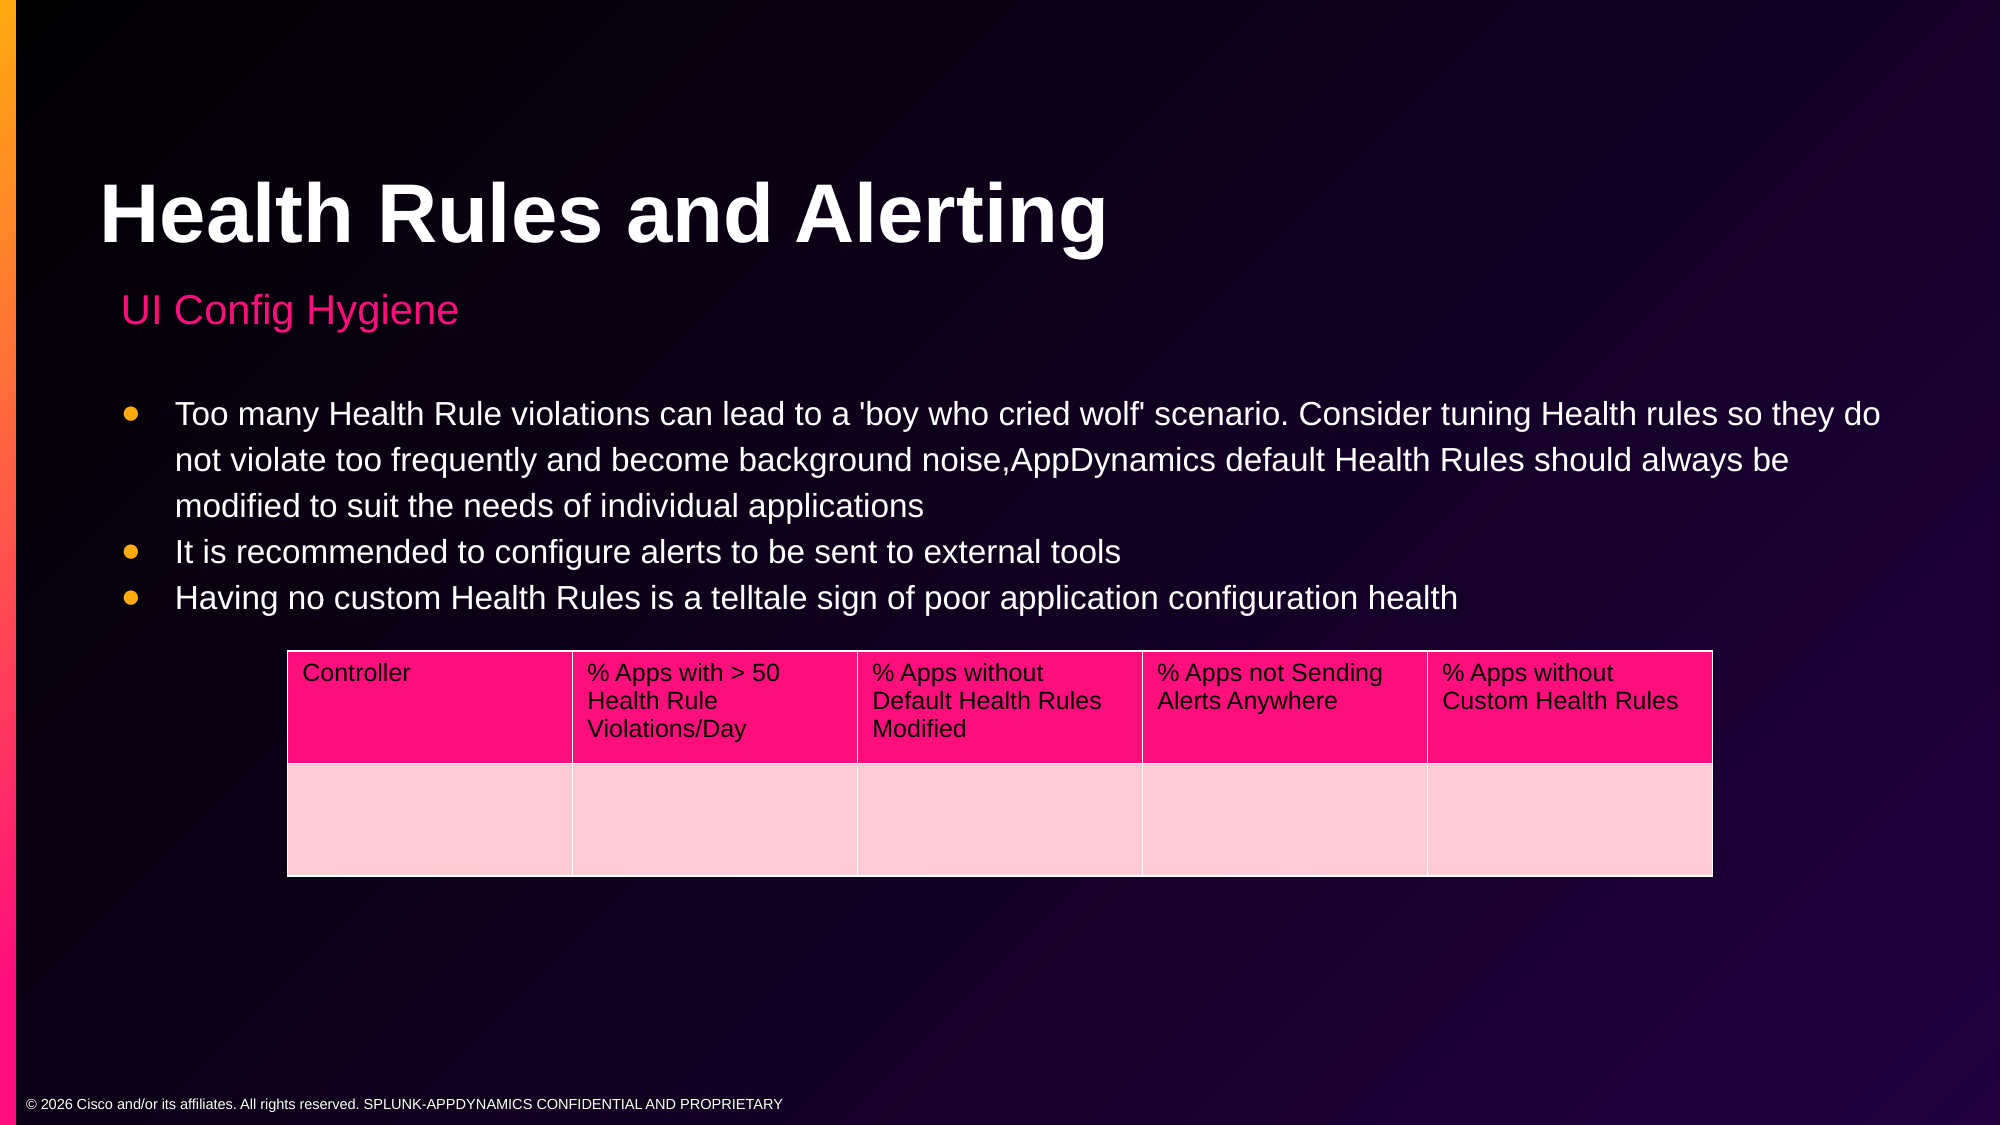

# Health Rules and Alerting
UI Config Hygiene
Too many Health Rule violations can lead to a 'boy who cried wolf' scenario. Consider tuning Health rules so they do not violate too frequently and become background noise,AppDynamics default Health Rules should always be modified to suit the needs of individual applications
It is recommended to configure alerts to be sent to external tools
Having no custom Health Rules is a telltale sign of poor application configuration health

| Controller | % Apps with > 50 Health Rule Violations/Day | % Apps without Default Health Rules Modified | % Apps not Sending Alerts Anywhere | % Apps without Custom Health Rules |
| --- | --- | --- | --- | --- |
|  |  |  |  |  |